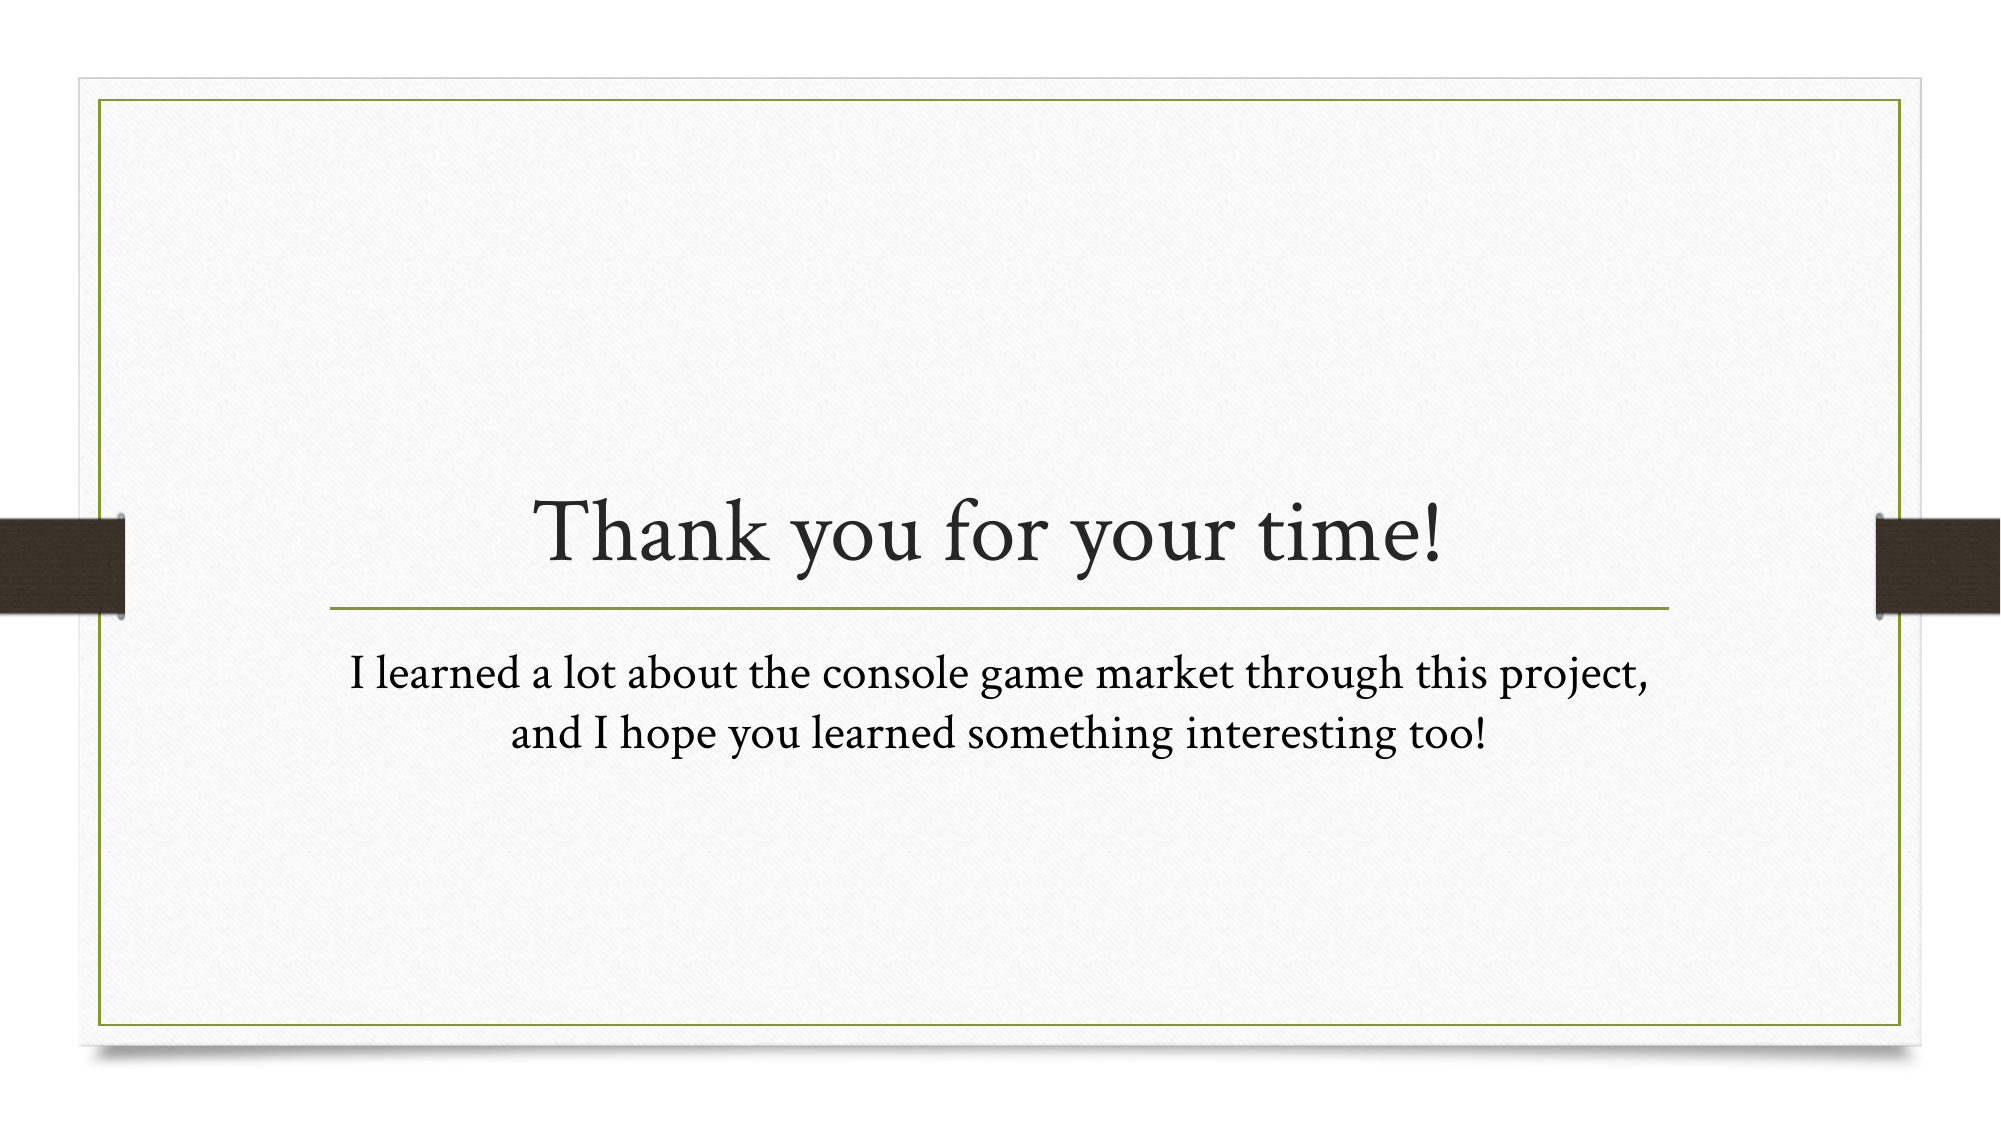

# Thank you for your time!
I learned a lot about the console game market through this project, and I hope you learned something interesting too!